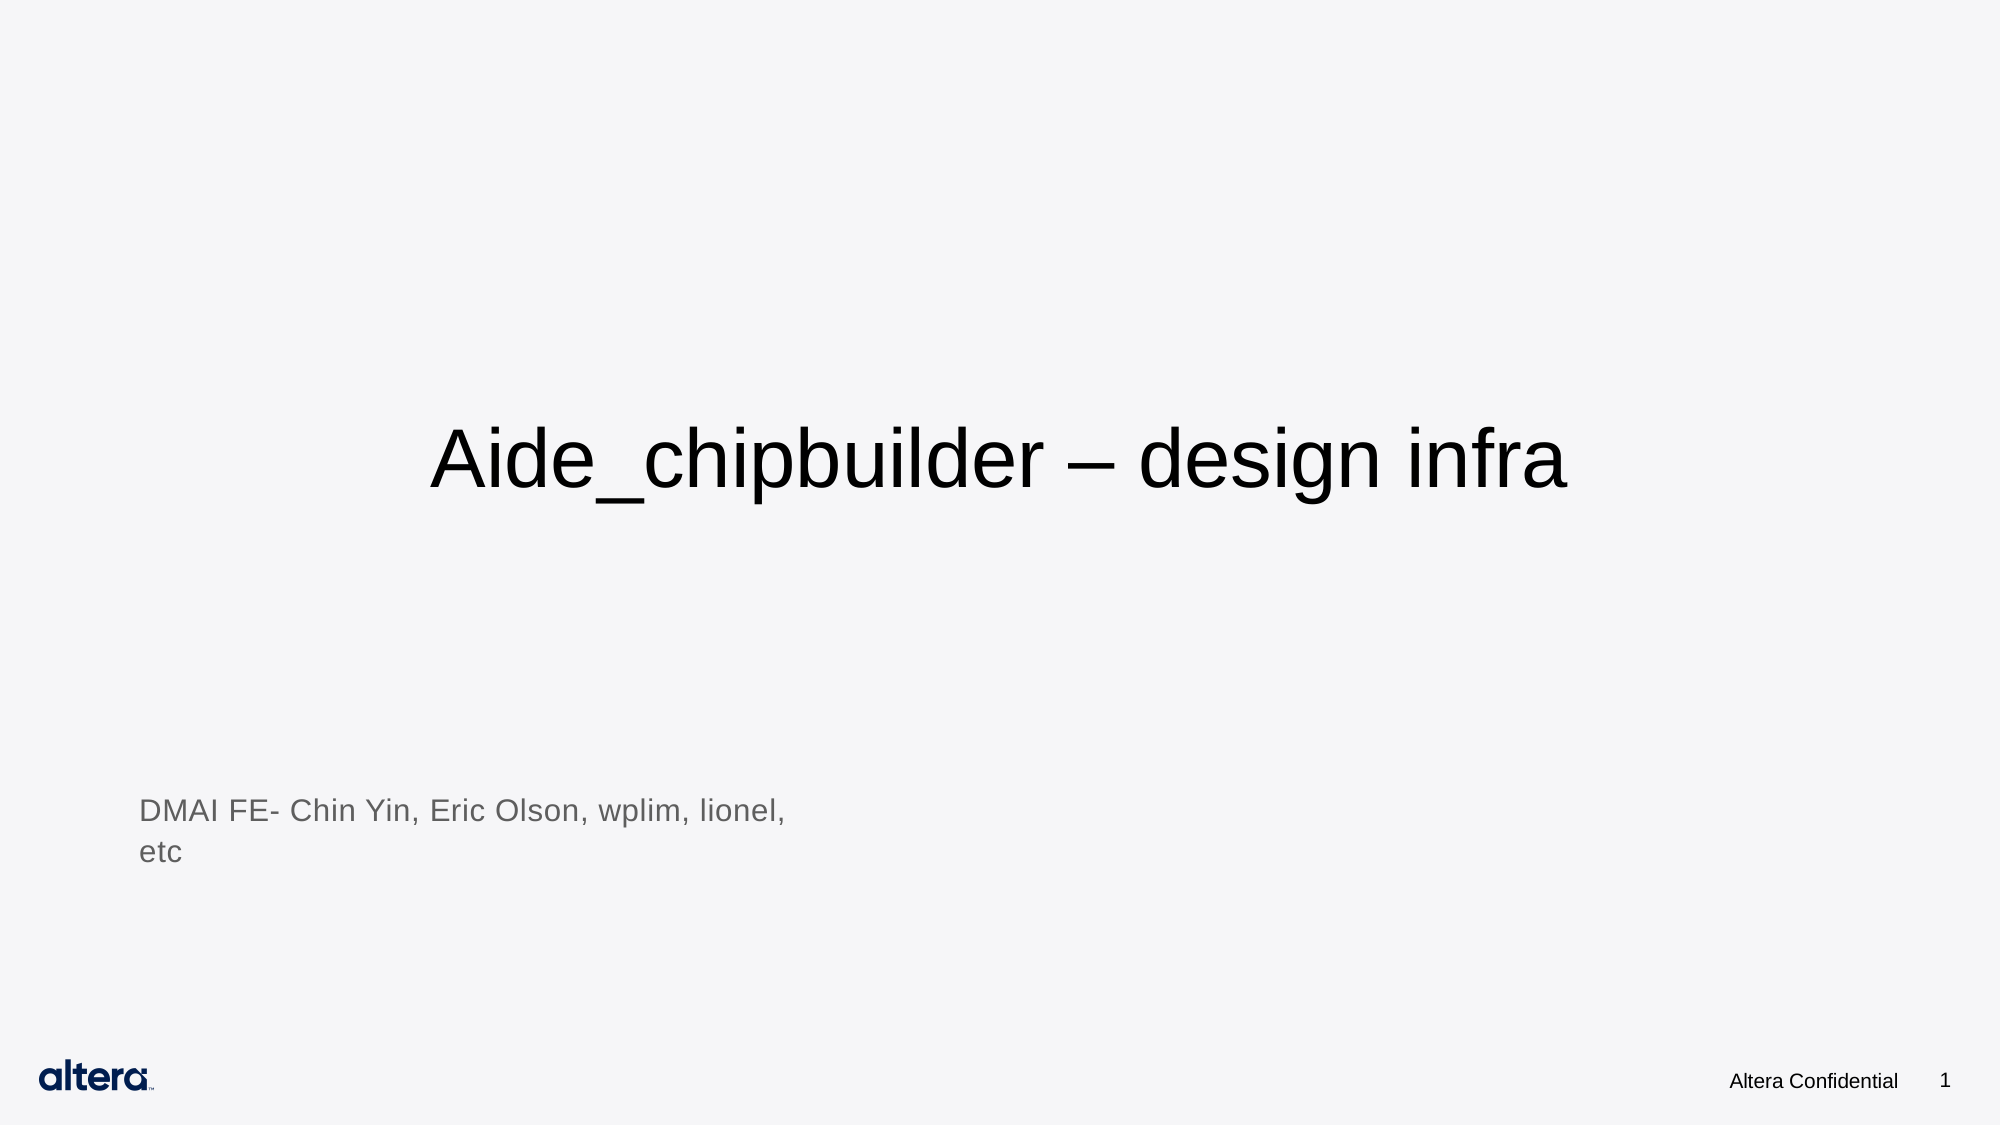

Aide_chipbuilder – design infra

DMAI FE- Chin Yin, Eric Olson, wplim, lionel, etc